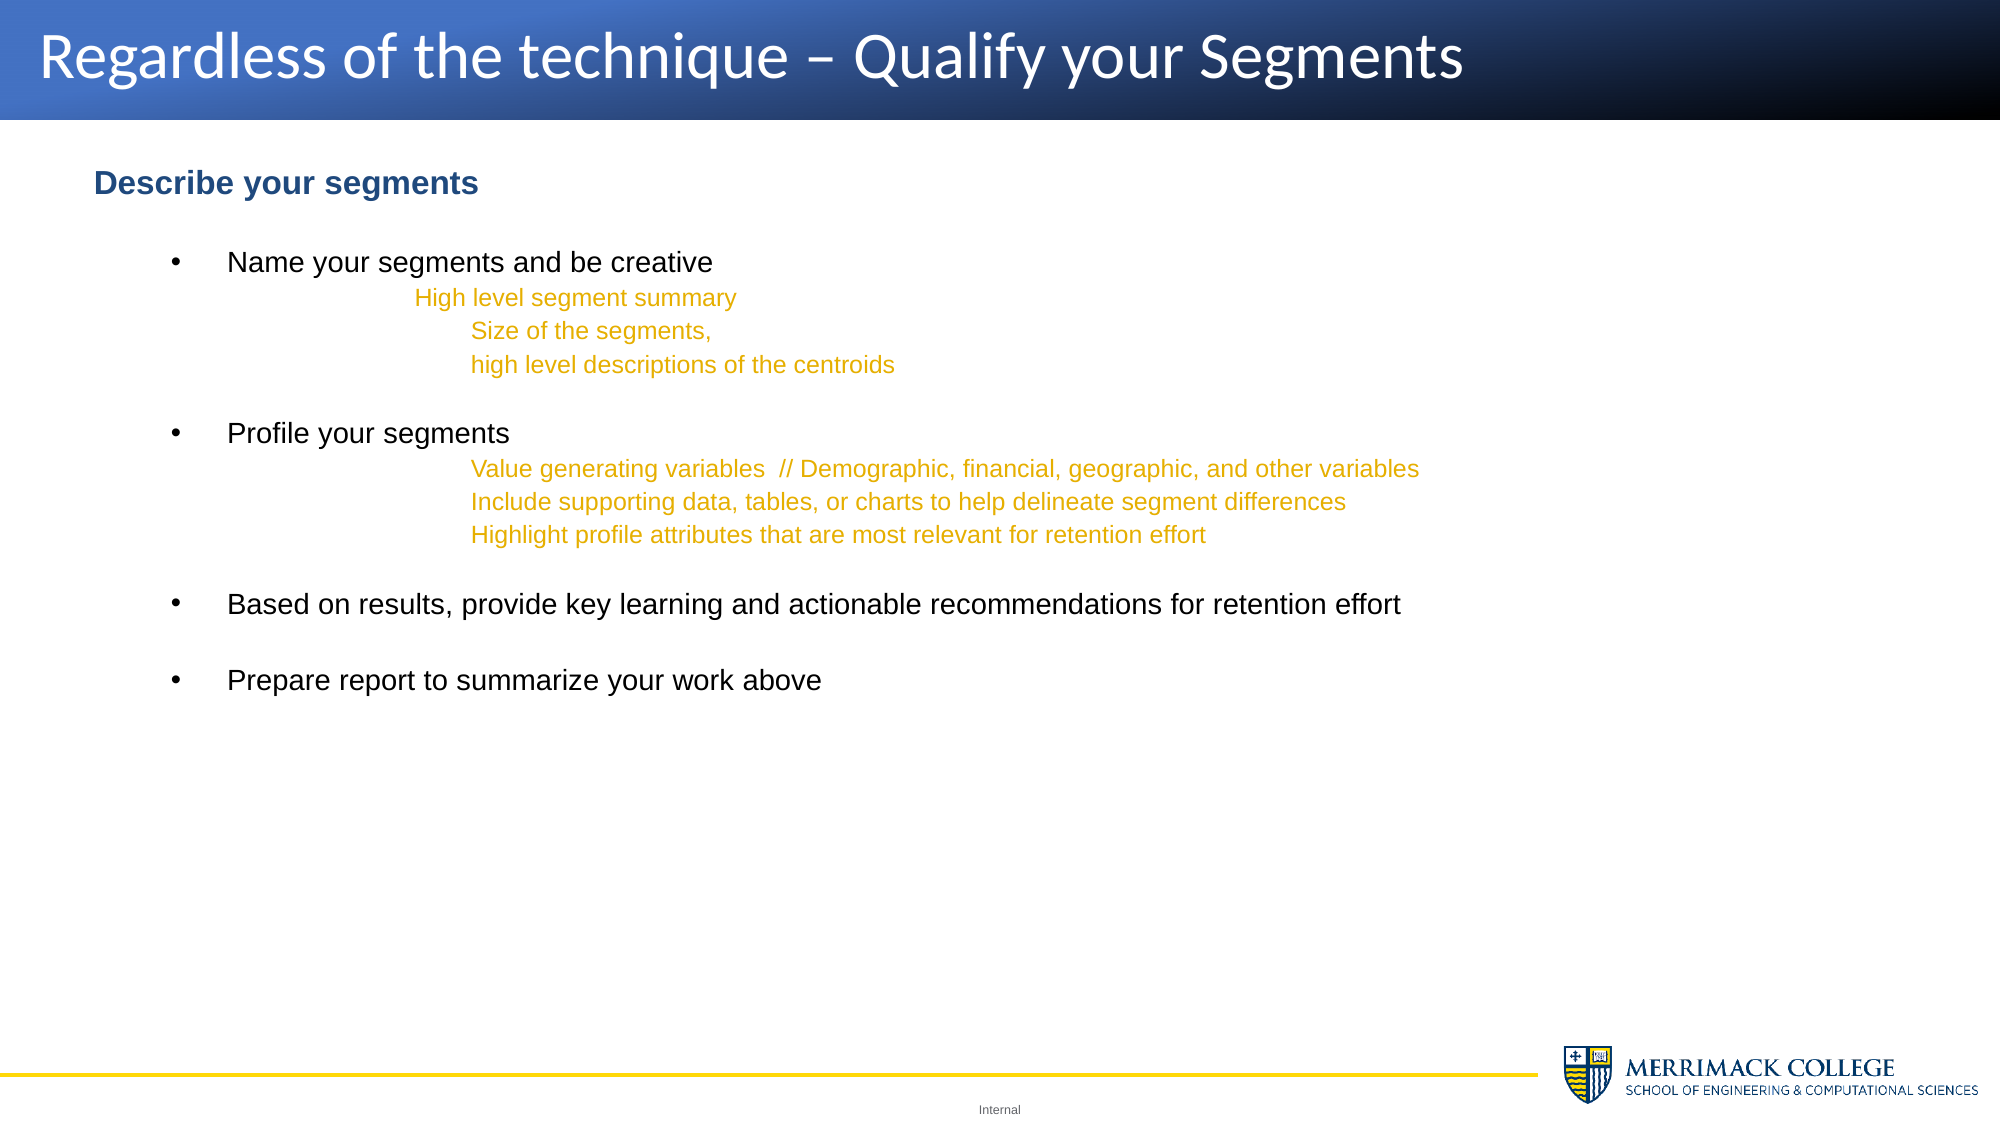

# Regardless of the technique – Qualify your Segments
Describe your segments

Name your segments and be creative
		High level segment summary
		Size of the segments,
		high level descriptions of the centroids

Profile your segments
		Value generating variables  // Demographic, financial, geographic, and other variables
		Include supporting data, tables, or charts to help delineate segment differences
		Highlight profile attributes that are most relevant for retention effort

Based on results, provide key learning and actionable recommendations for retention effort

Prepare report to summarize your work above